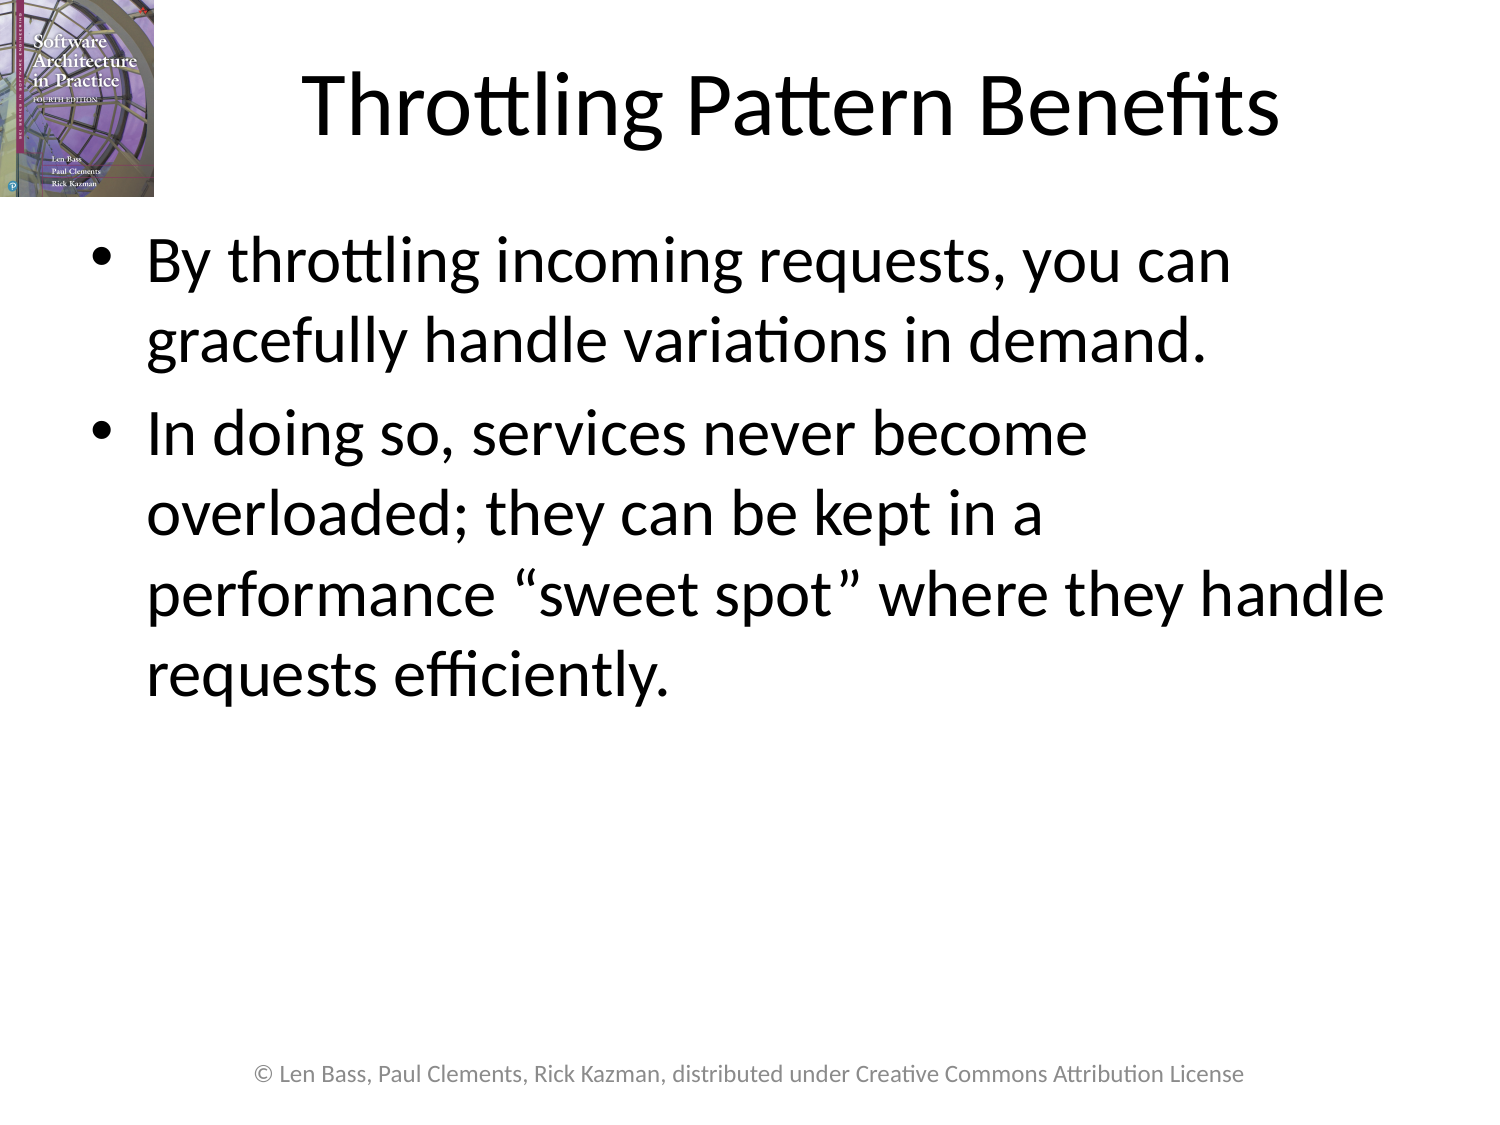

# Throttling Pattern Benefits
By throttling incoming requests, you can gracefully handle variations in demand.
In doing so, services never become overloaded; they can be kept in a performance “sweet spot” where they handle requests efficiently.
© Len Bass, Paul Clements, Rick Kazman, distributed under Creative Commons Attribution License